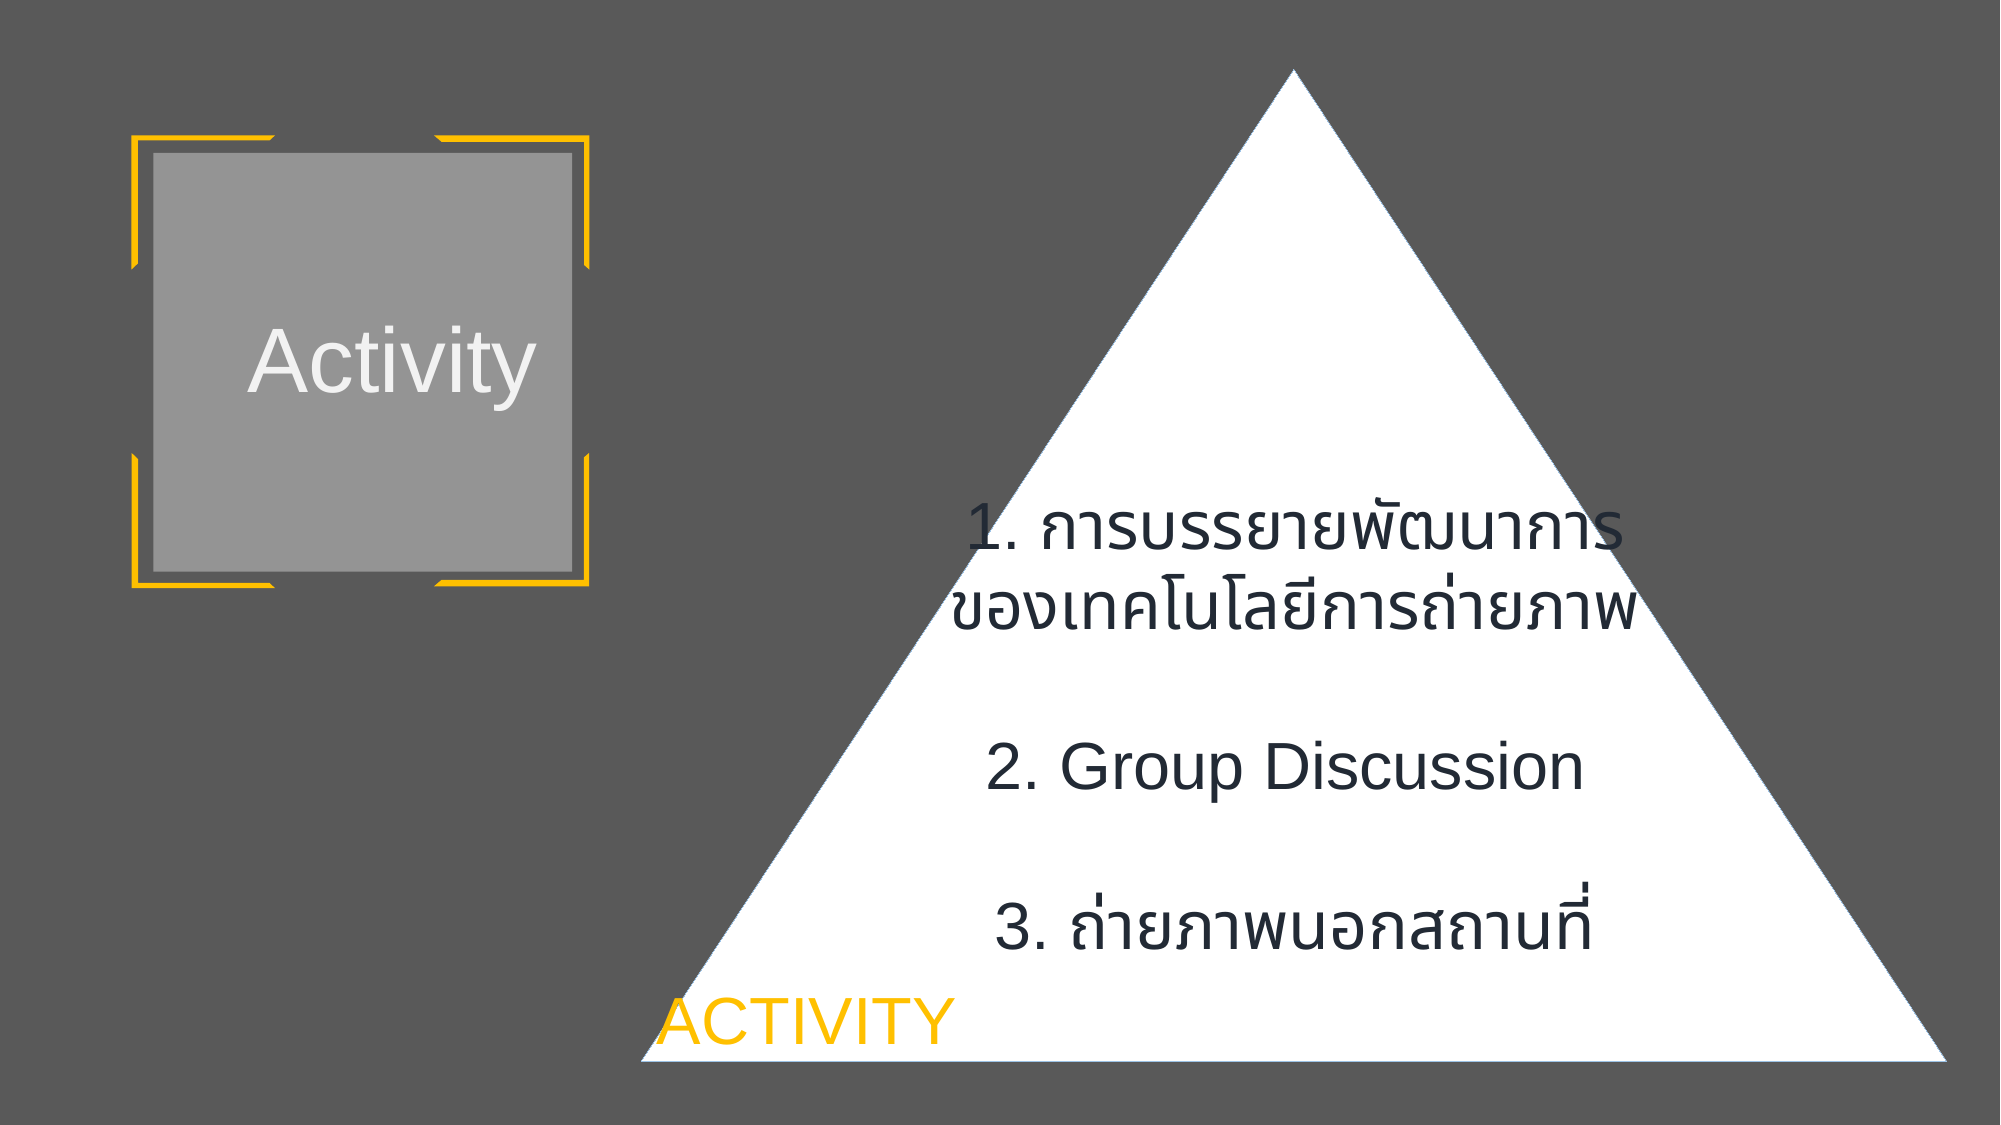

# Activity
1. การบรรยายพัฒนาการ
ของเทคโนโลยีการถ่ายภาพ

2. Group Discussion

3. ถ่ายภาพนอกสถานที่
ACTIVITY